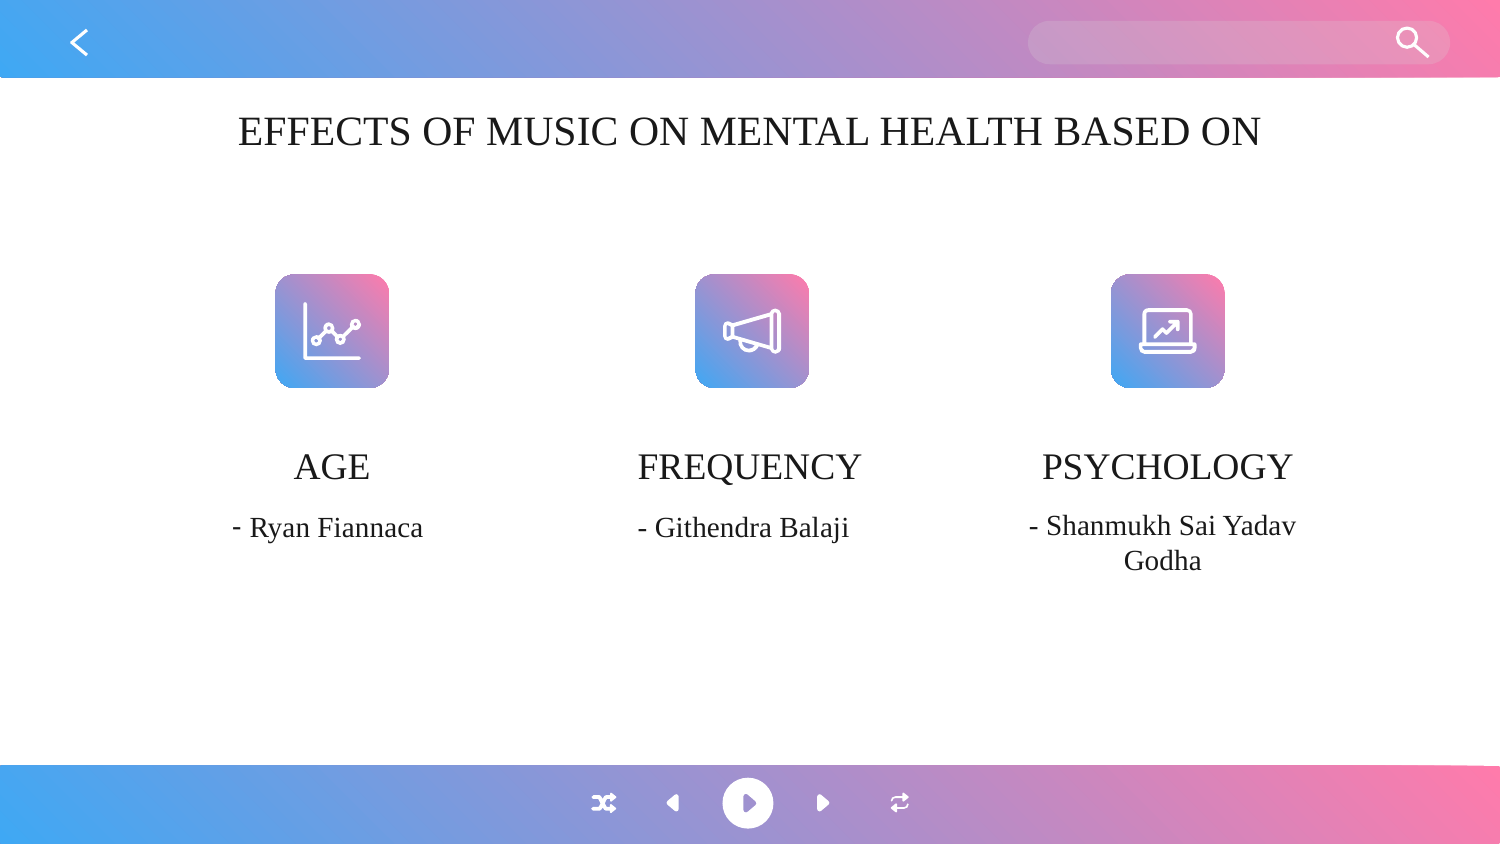

# EFFECTS OF MUSIC ON MENTAL HEALTH BASED ON

AGE
FREQUENCY
PSYCHOLOGY
- Ryan Fiannaca

- Shanmukh Sai Yadav Godha
- Githendra Balaji